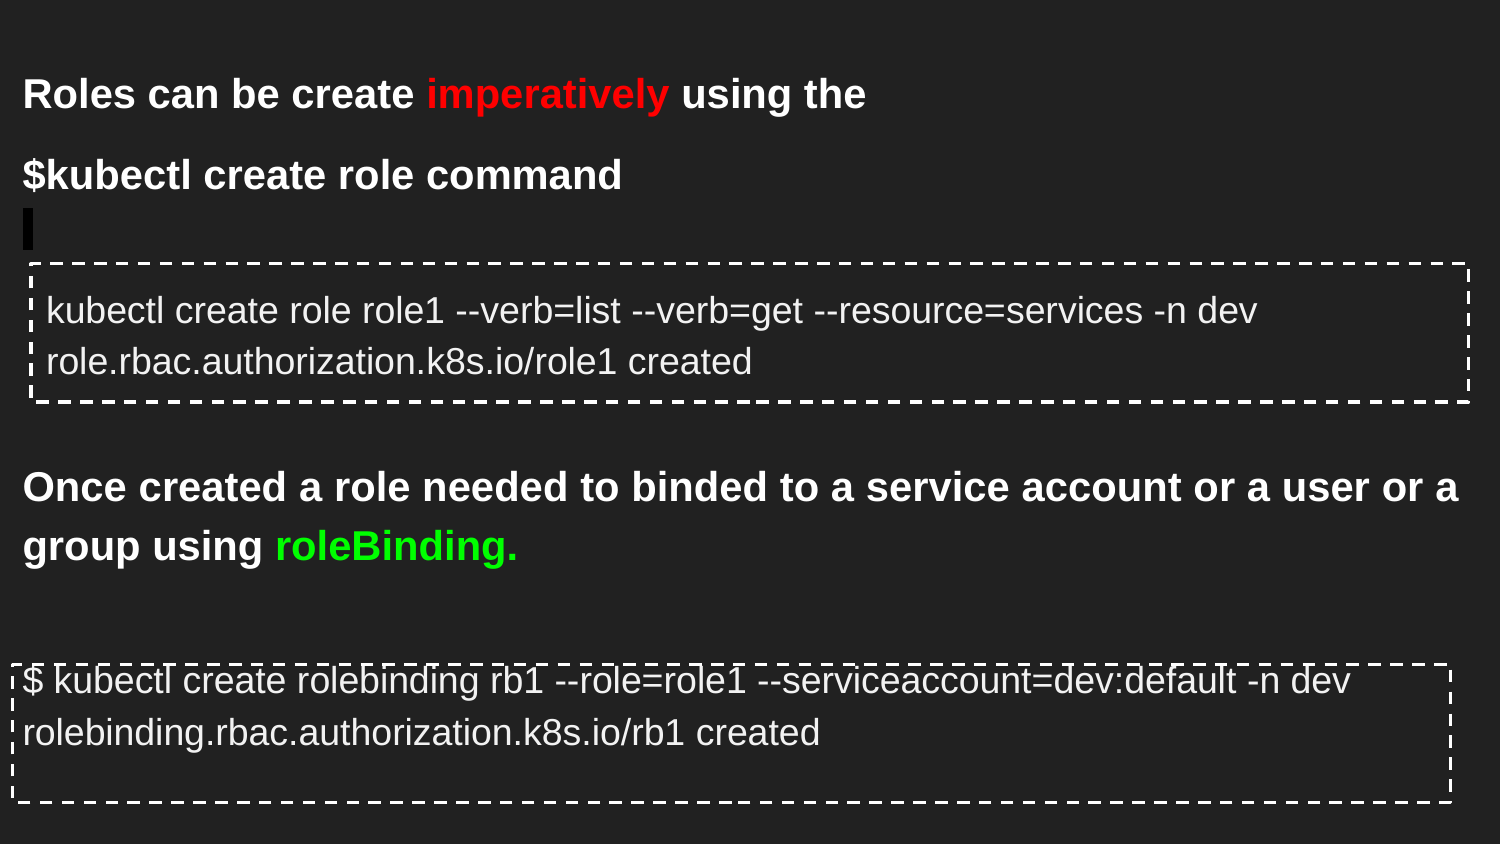

Roles can be create imperatively using the
$kubectl create role command

Once created a role needed to binded to a service account or a user or a group using roleBinding.

$ kubectl create rolebinding rb1 --role=role1 --serviceaccount=dev:default -n dev
rolebinding.rbac.authorization.k8s.io/rb1 created

kubectl create role role1 --verb=list --verb=get --resource=services -n dev
role.rbac.authorization.k8s.io/role1 created